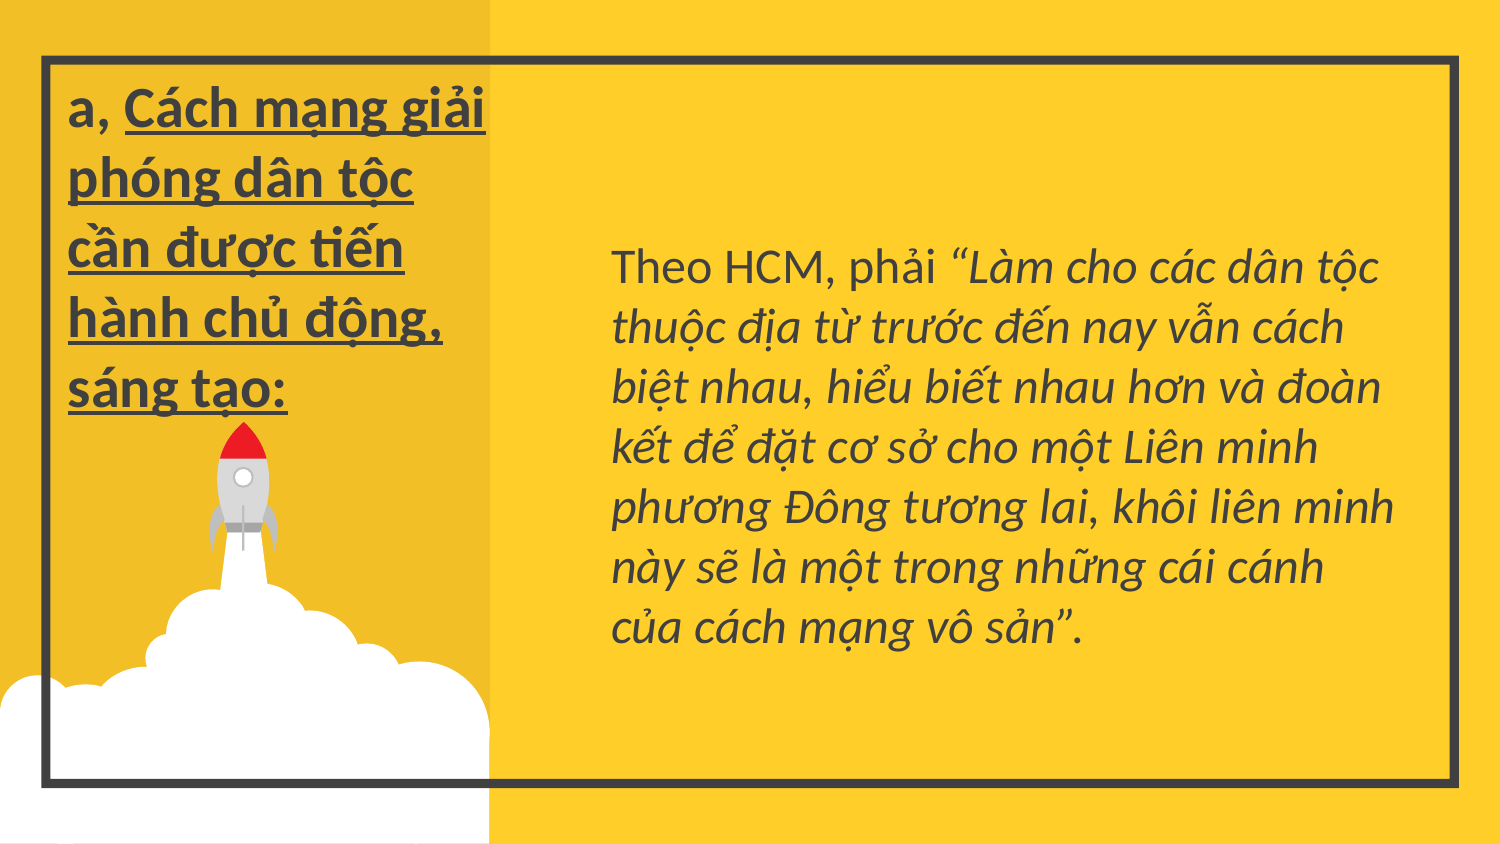

a, Cách mạng giải phóng dân tộc cần được tiến hành chủ động, sáng tạo:
Theo HCM, phải “Làm cho các dân tộc thuộc địa từ trước đến nay vẫn cách biệt nhau, hiểu biết nhau hơn và đoàn kết để đặt cơ sở cho một Liên minh phương Đông tương lai, khôi liên minh này sẽ là một trong những cái cánh của cách mạng vô sản”.